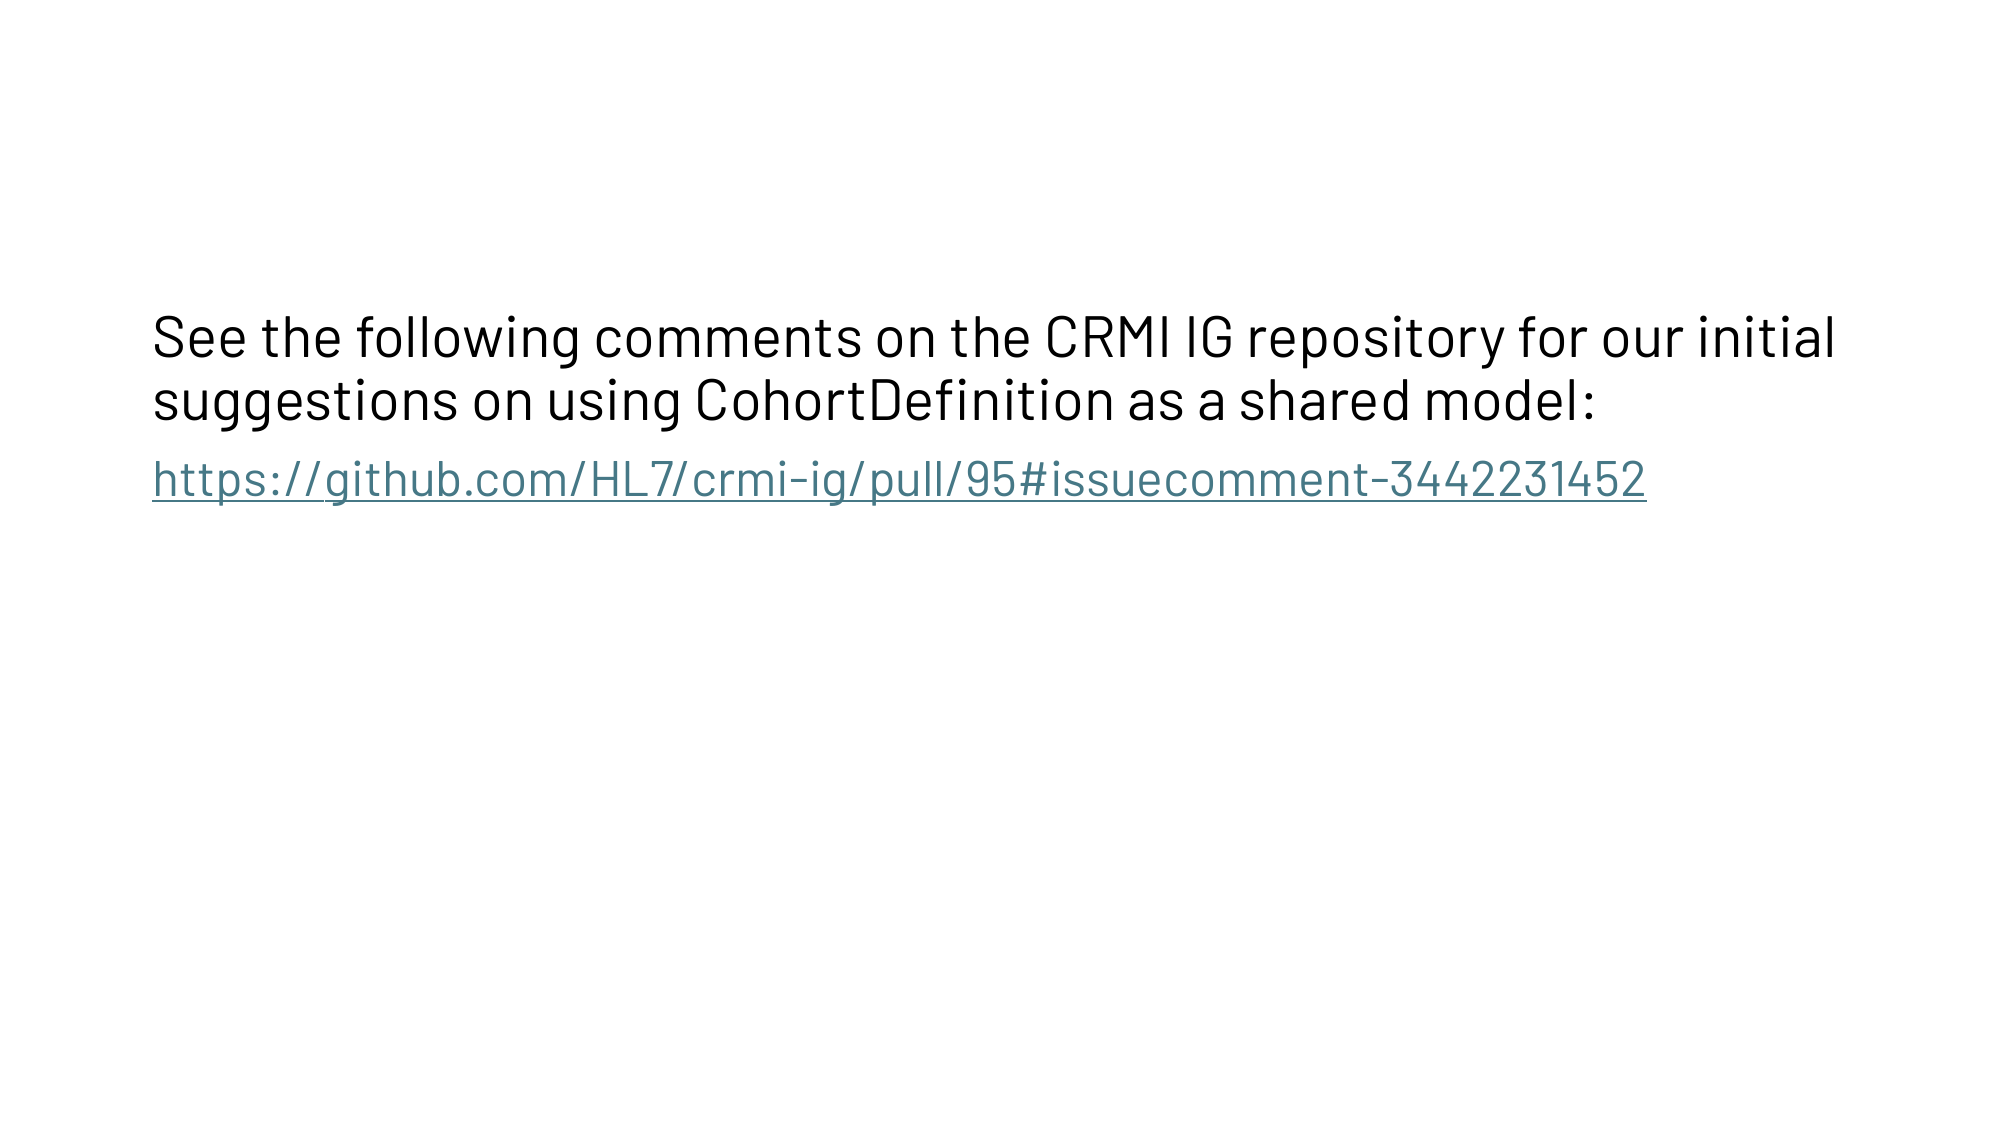

See the following comments on the CRMI IG repository for our initial suggestions on using CohortDefinition as a shared model:
https://github.com/HL7/crmi-ig/pull/95#issuecomment-3442231452